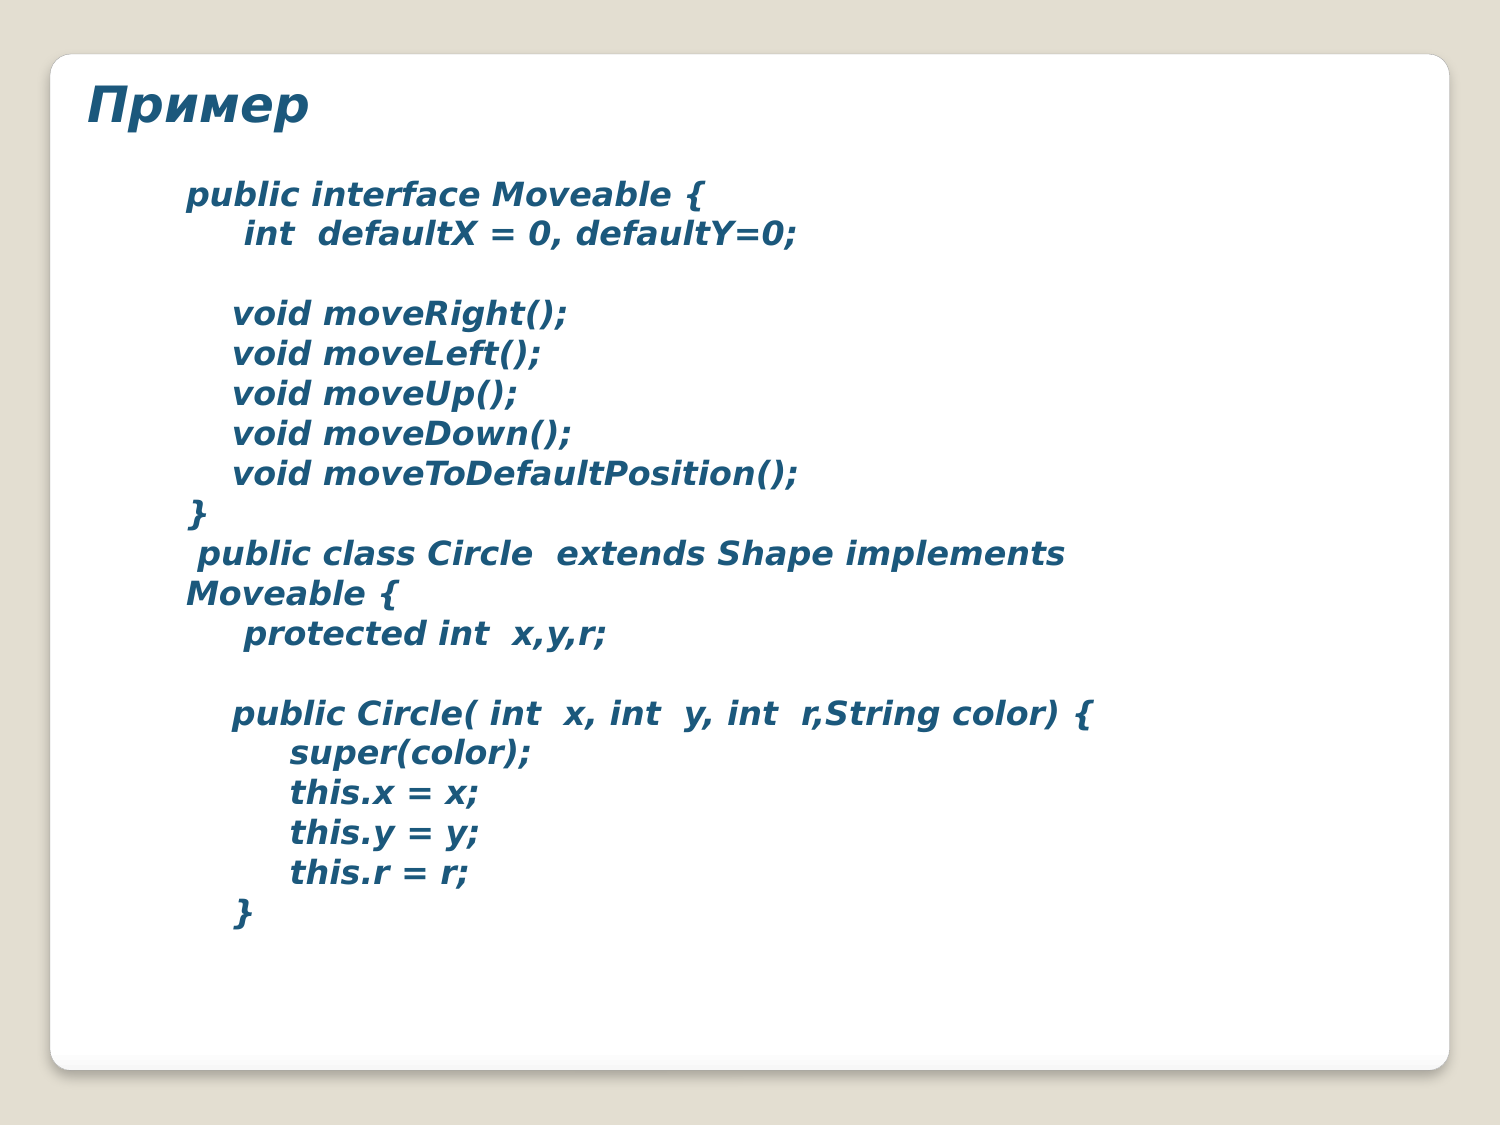

Пример

public interface Moveable {
     int  defaultX = 0, defaultY=0;

    void moveRight();
    void moveLeft();
    void moveUp();
    void moveDown();
    void moveToDefaultPosition();
}
 public class Circle  extends Shape implements Moveable {
     protected int  x,y,r;

    public Circle( int  x, int  y, int  r,String color) {
         super(color);
         this.x = x;
         this.y = y;
         this.r = r;
    }